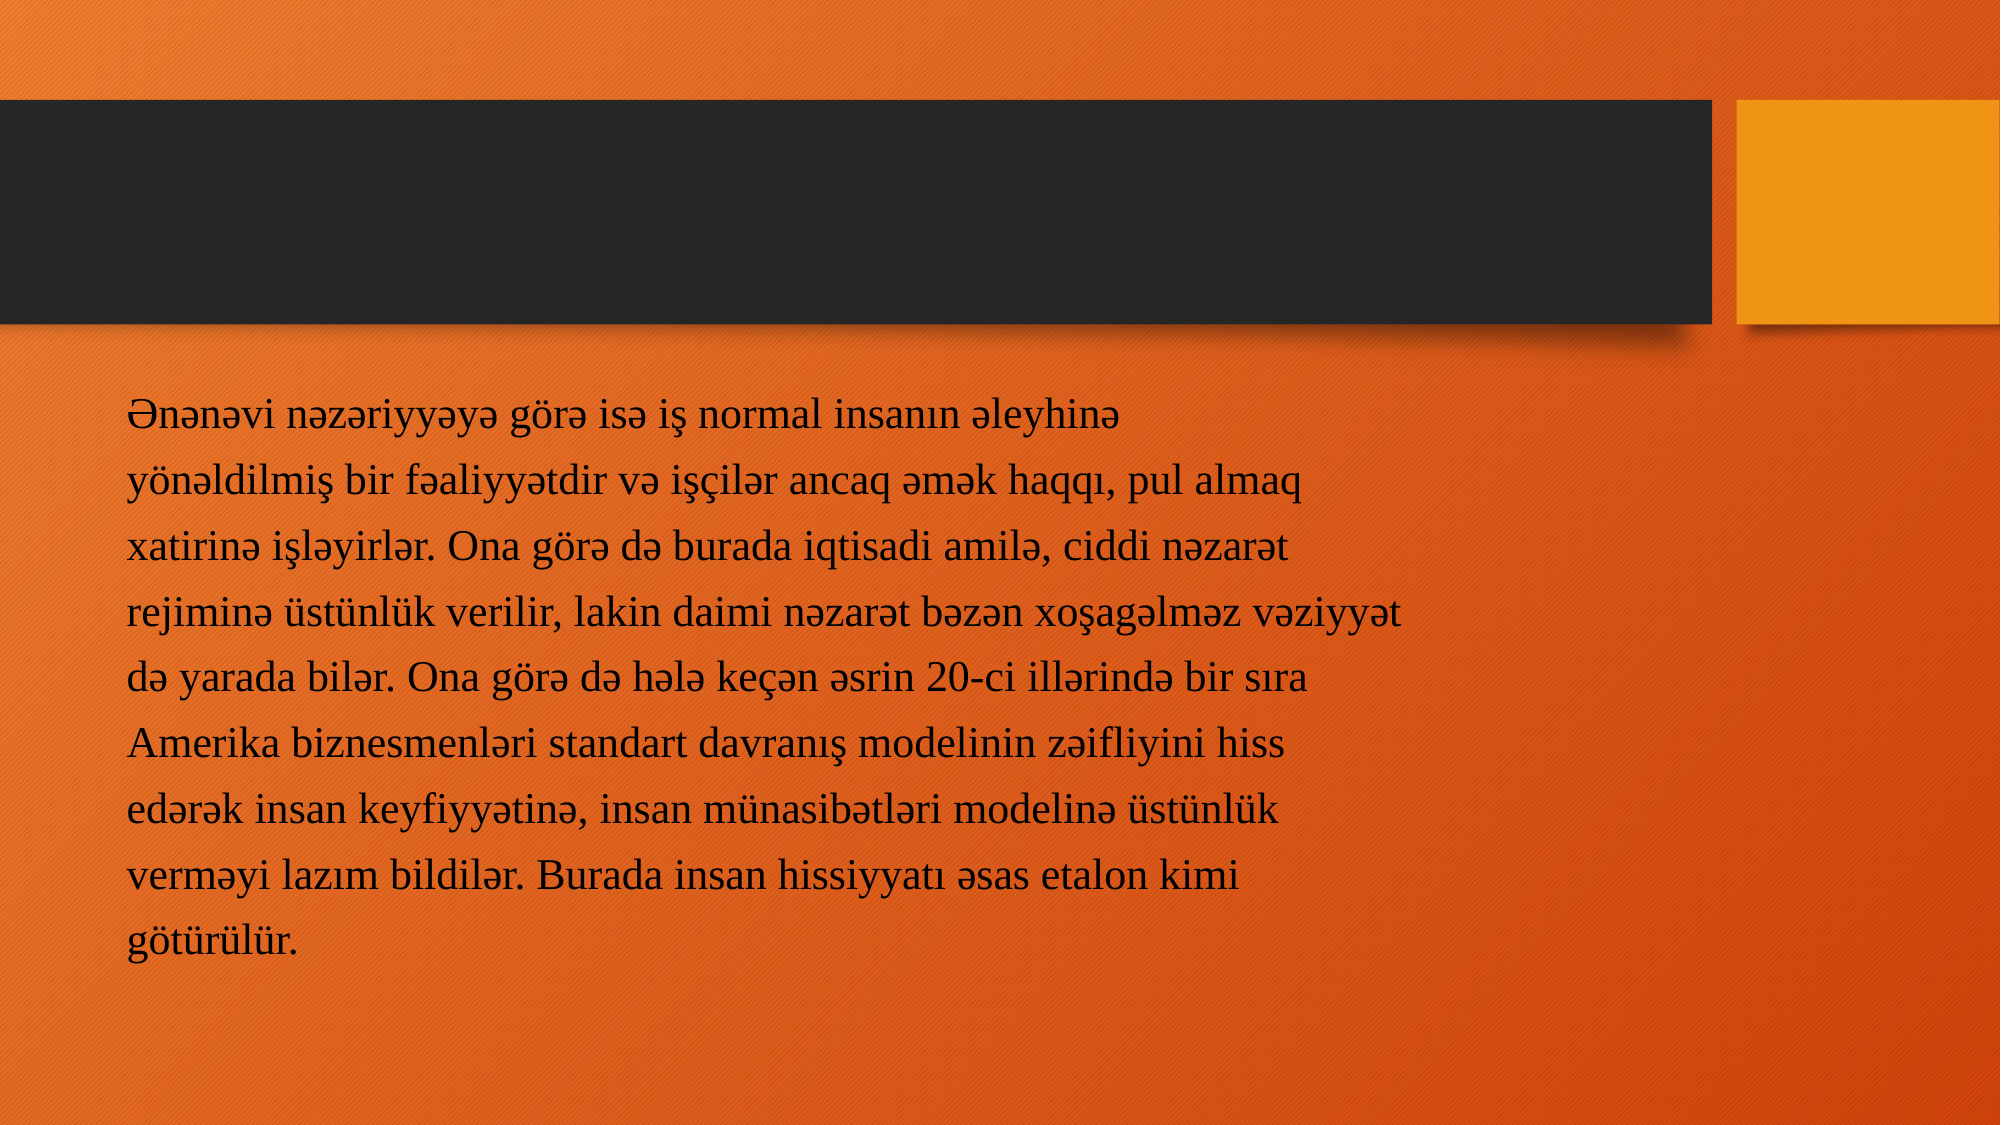

Ənənəvi nəzəriyyəyə görə isə iş normal insanın əleyhinə
yönəldilmiş bir fəaliyyətdir və işçilər ancaq əmək haqqı, pul almaq
xatirinə işləyirlər. Ona görə də burada iqtisadi amilə, ciddi nəzarət
rejiminə üstünlük verilir, lakin daimi nəzarət bəzən xoşagəlməz vəziyyət
də yarada bilər. Ona görə də hələ keçən əsrin 20-ci illərində bir sıra
Amerika biznesmenləri standart davranış modelinin zəifliyini hiss
edərək insan keyfiyyətinə, insan münasibətləri modelinə üstünlük
verməyi lazım bildilər. Burada insan hissiyyatı əsas etalon kimi
götürülür.